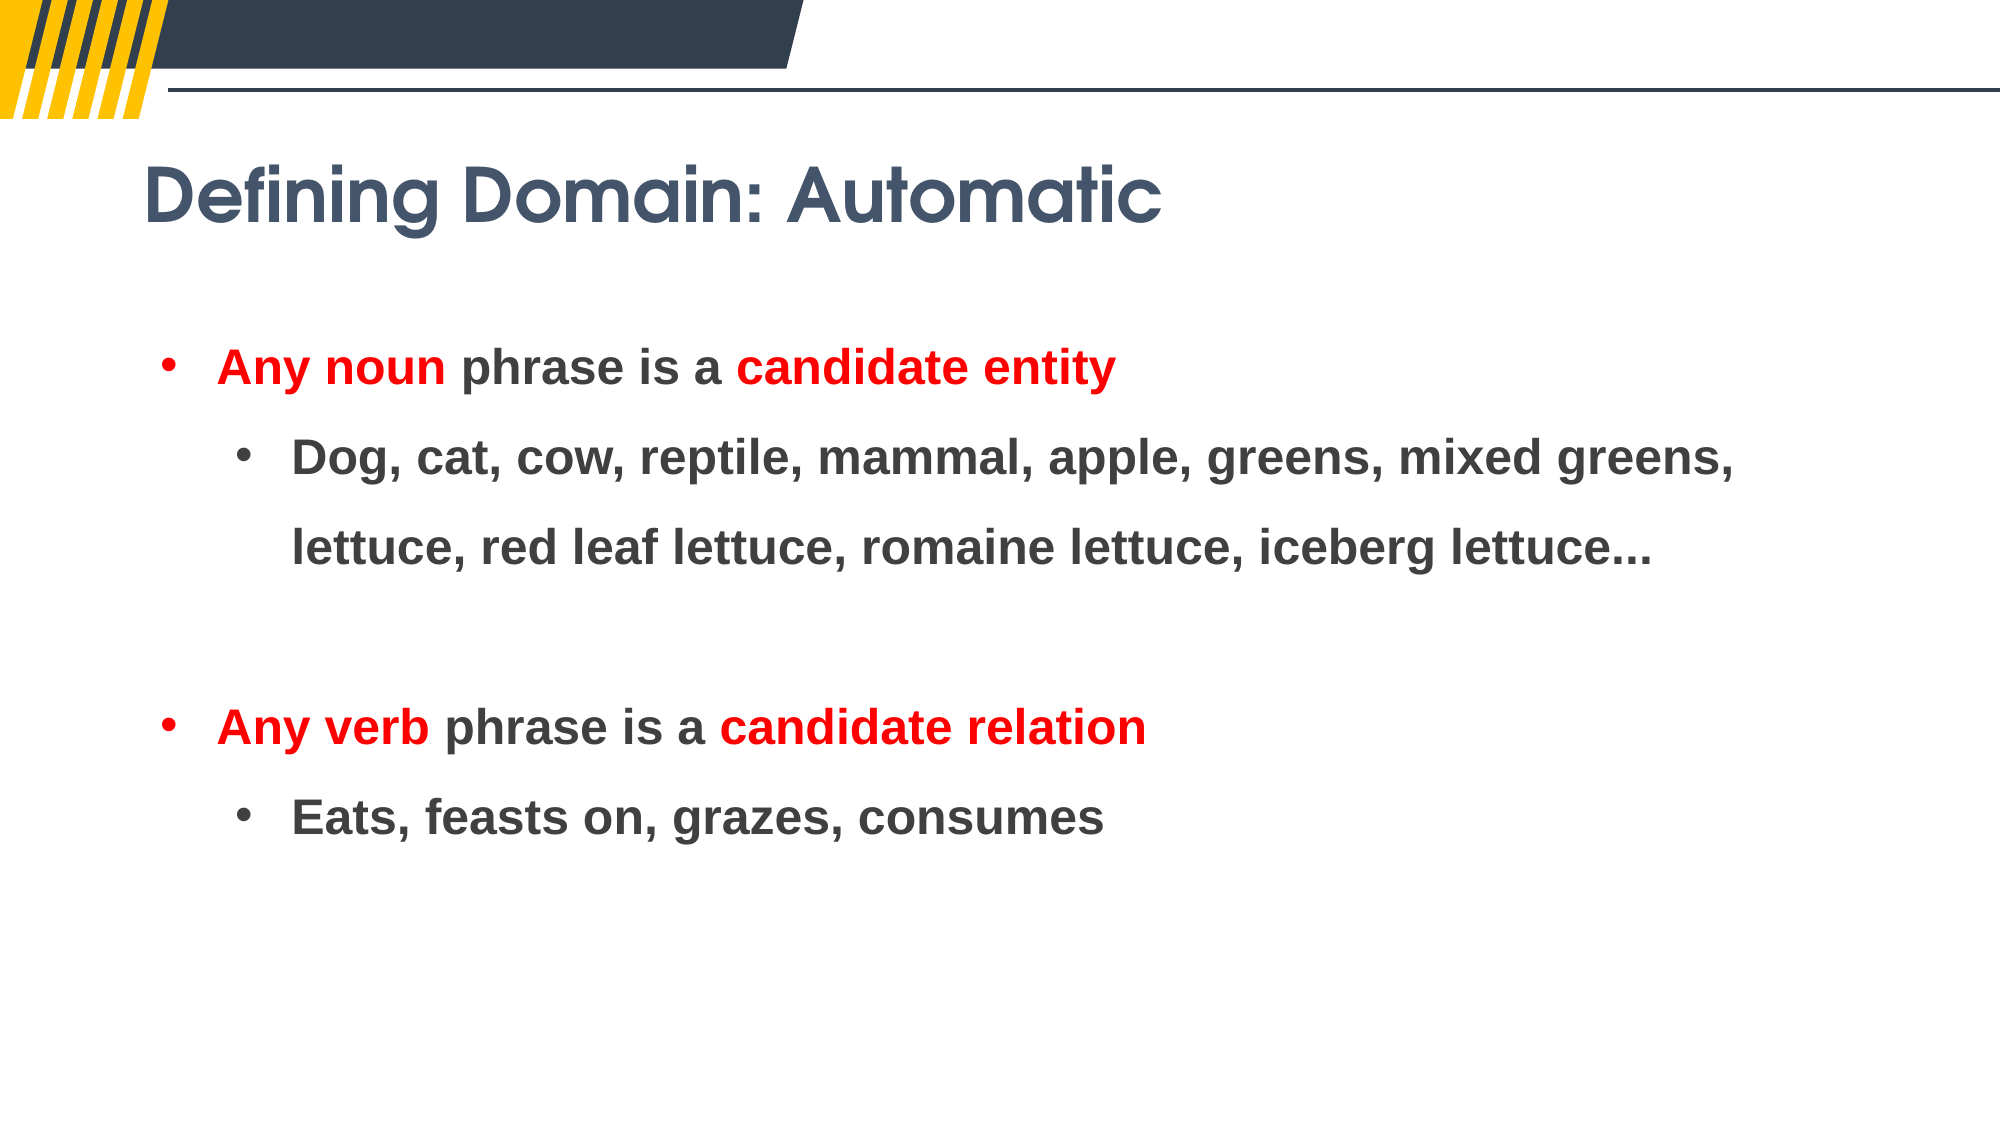

Defining Domain: Automatic
Any noun phrase is a candidate entity
Dog, cat, cow, reptile, mammal, apple, greens, mixed greens, lettuce, red leaf lettuce, romaine lettuce, iceberg lettuce...
Any verb phrase is a candidate relation
Eats, feasts on, grazes, consumes